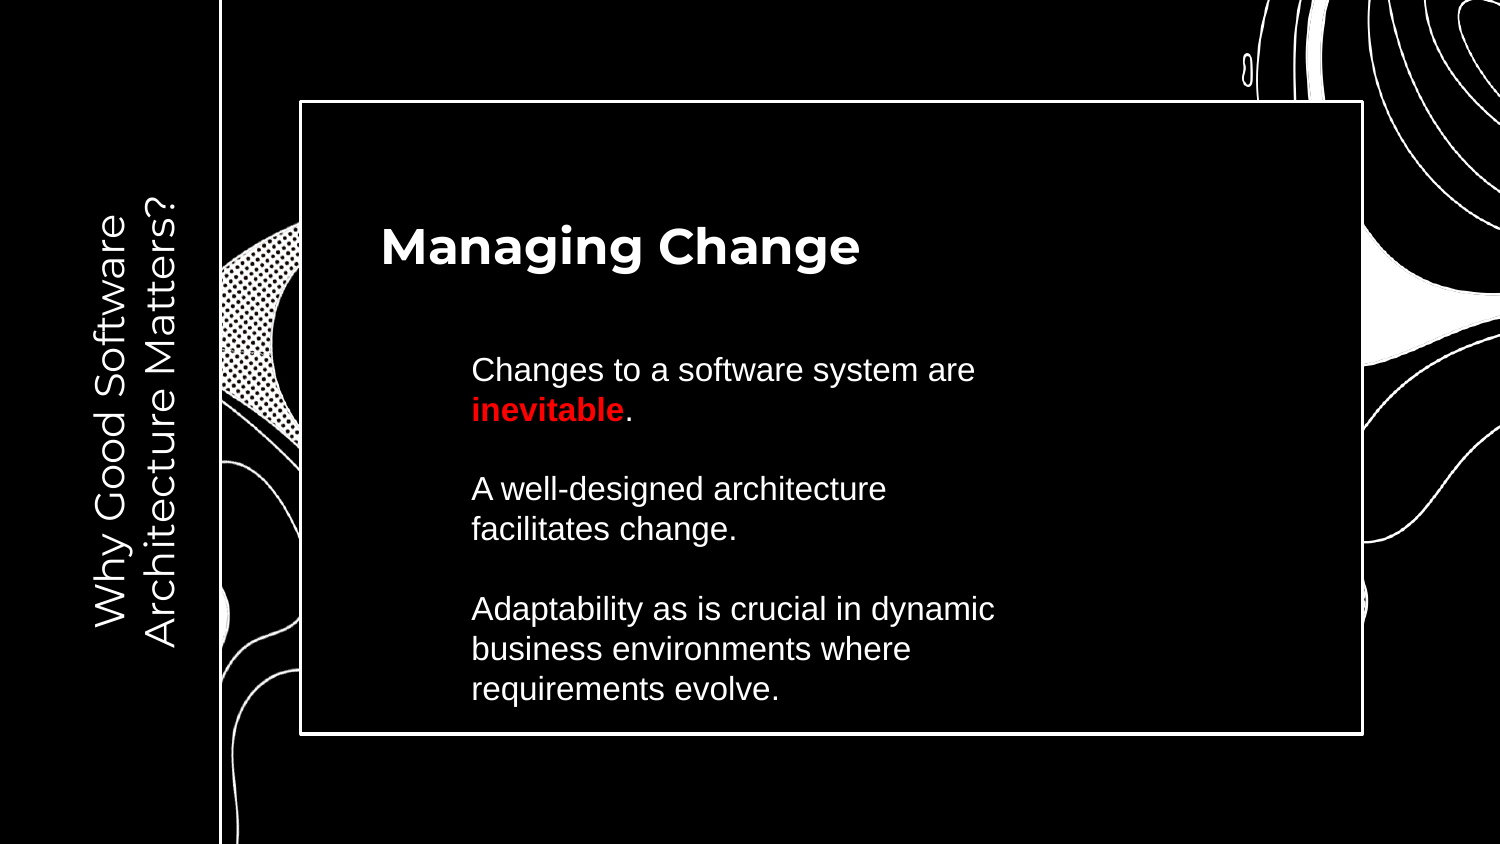

Managing Change
Changes to a software system are inevitable.
A well-designed architecture facilitates change.

Adaptability as is crucial in dynamic business environments where requirements evolve.
# Why Good Software Architecture Matters?